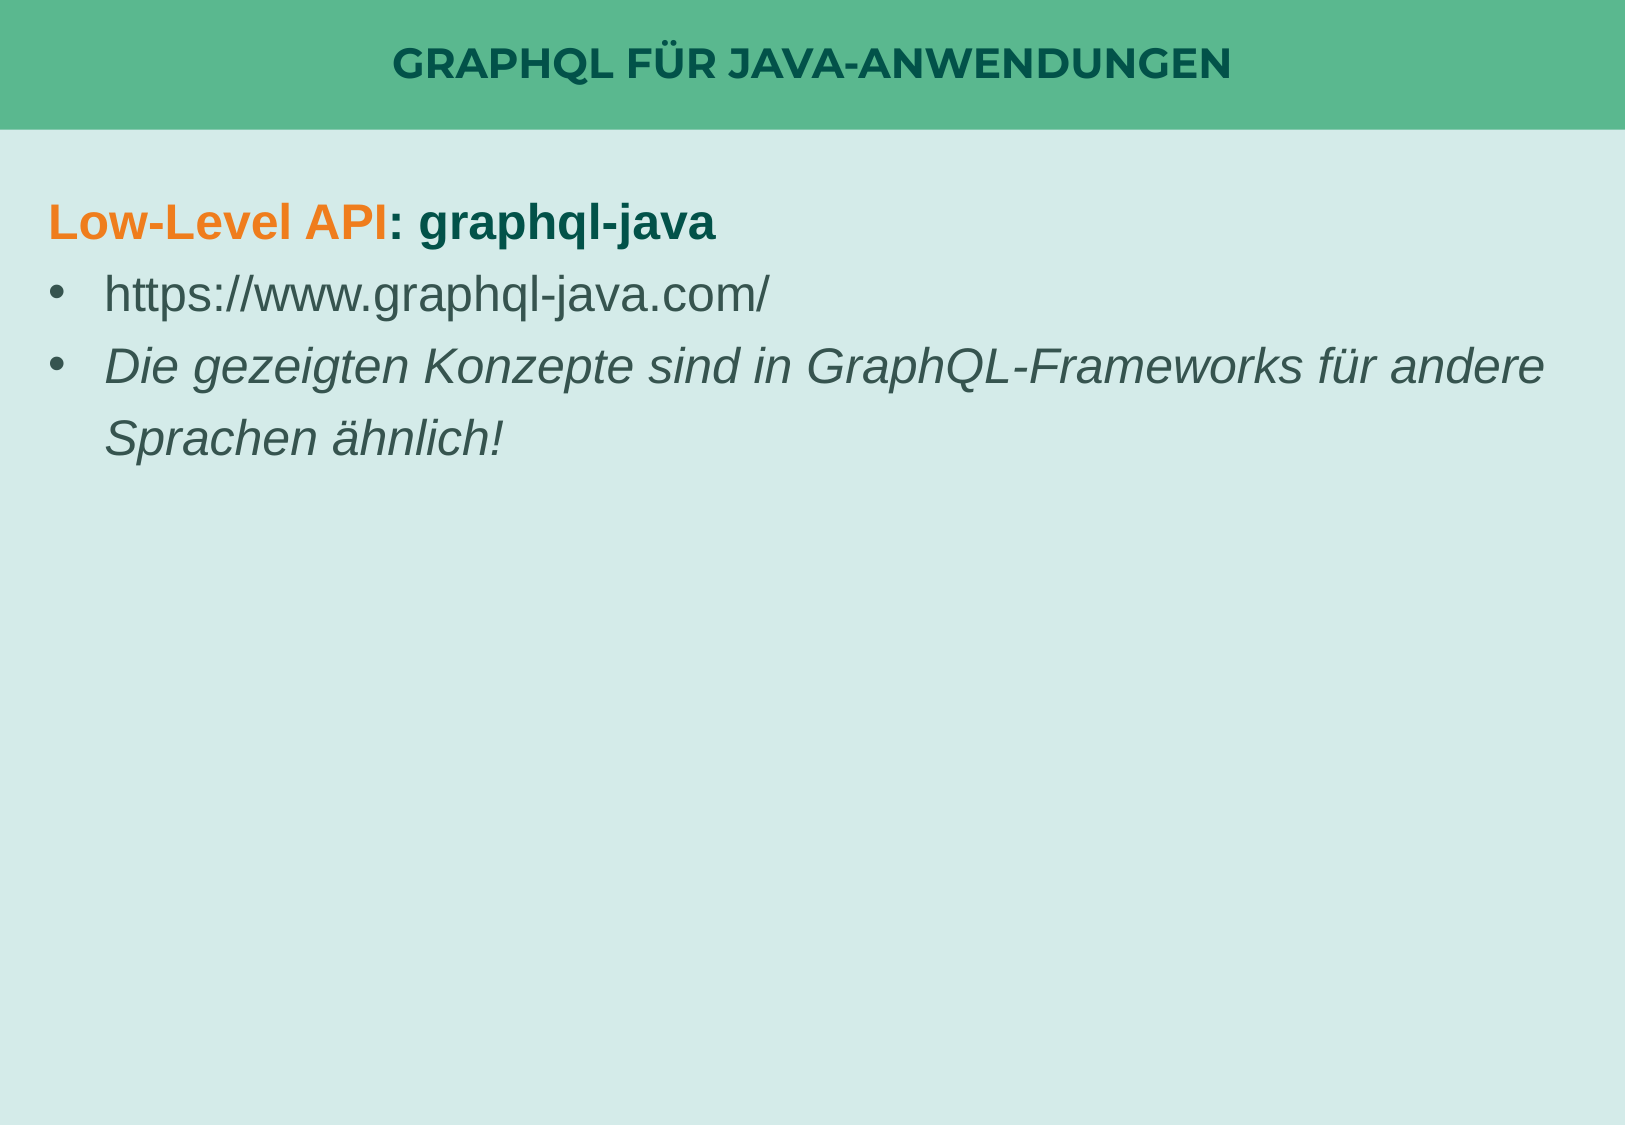

# GraphQL für Java-Anwendungen
Low-Level API: graphql-java
https://www.graphql-java.com/
Die gezeigten Konzepte sind in GraphQL-Frameworks für andere Sprachen ähnlich!